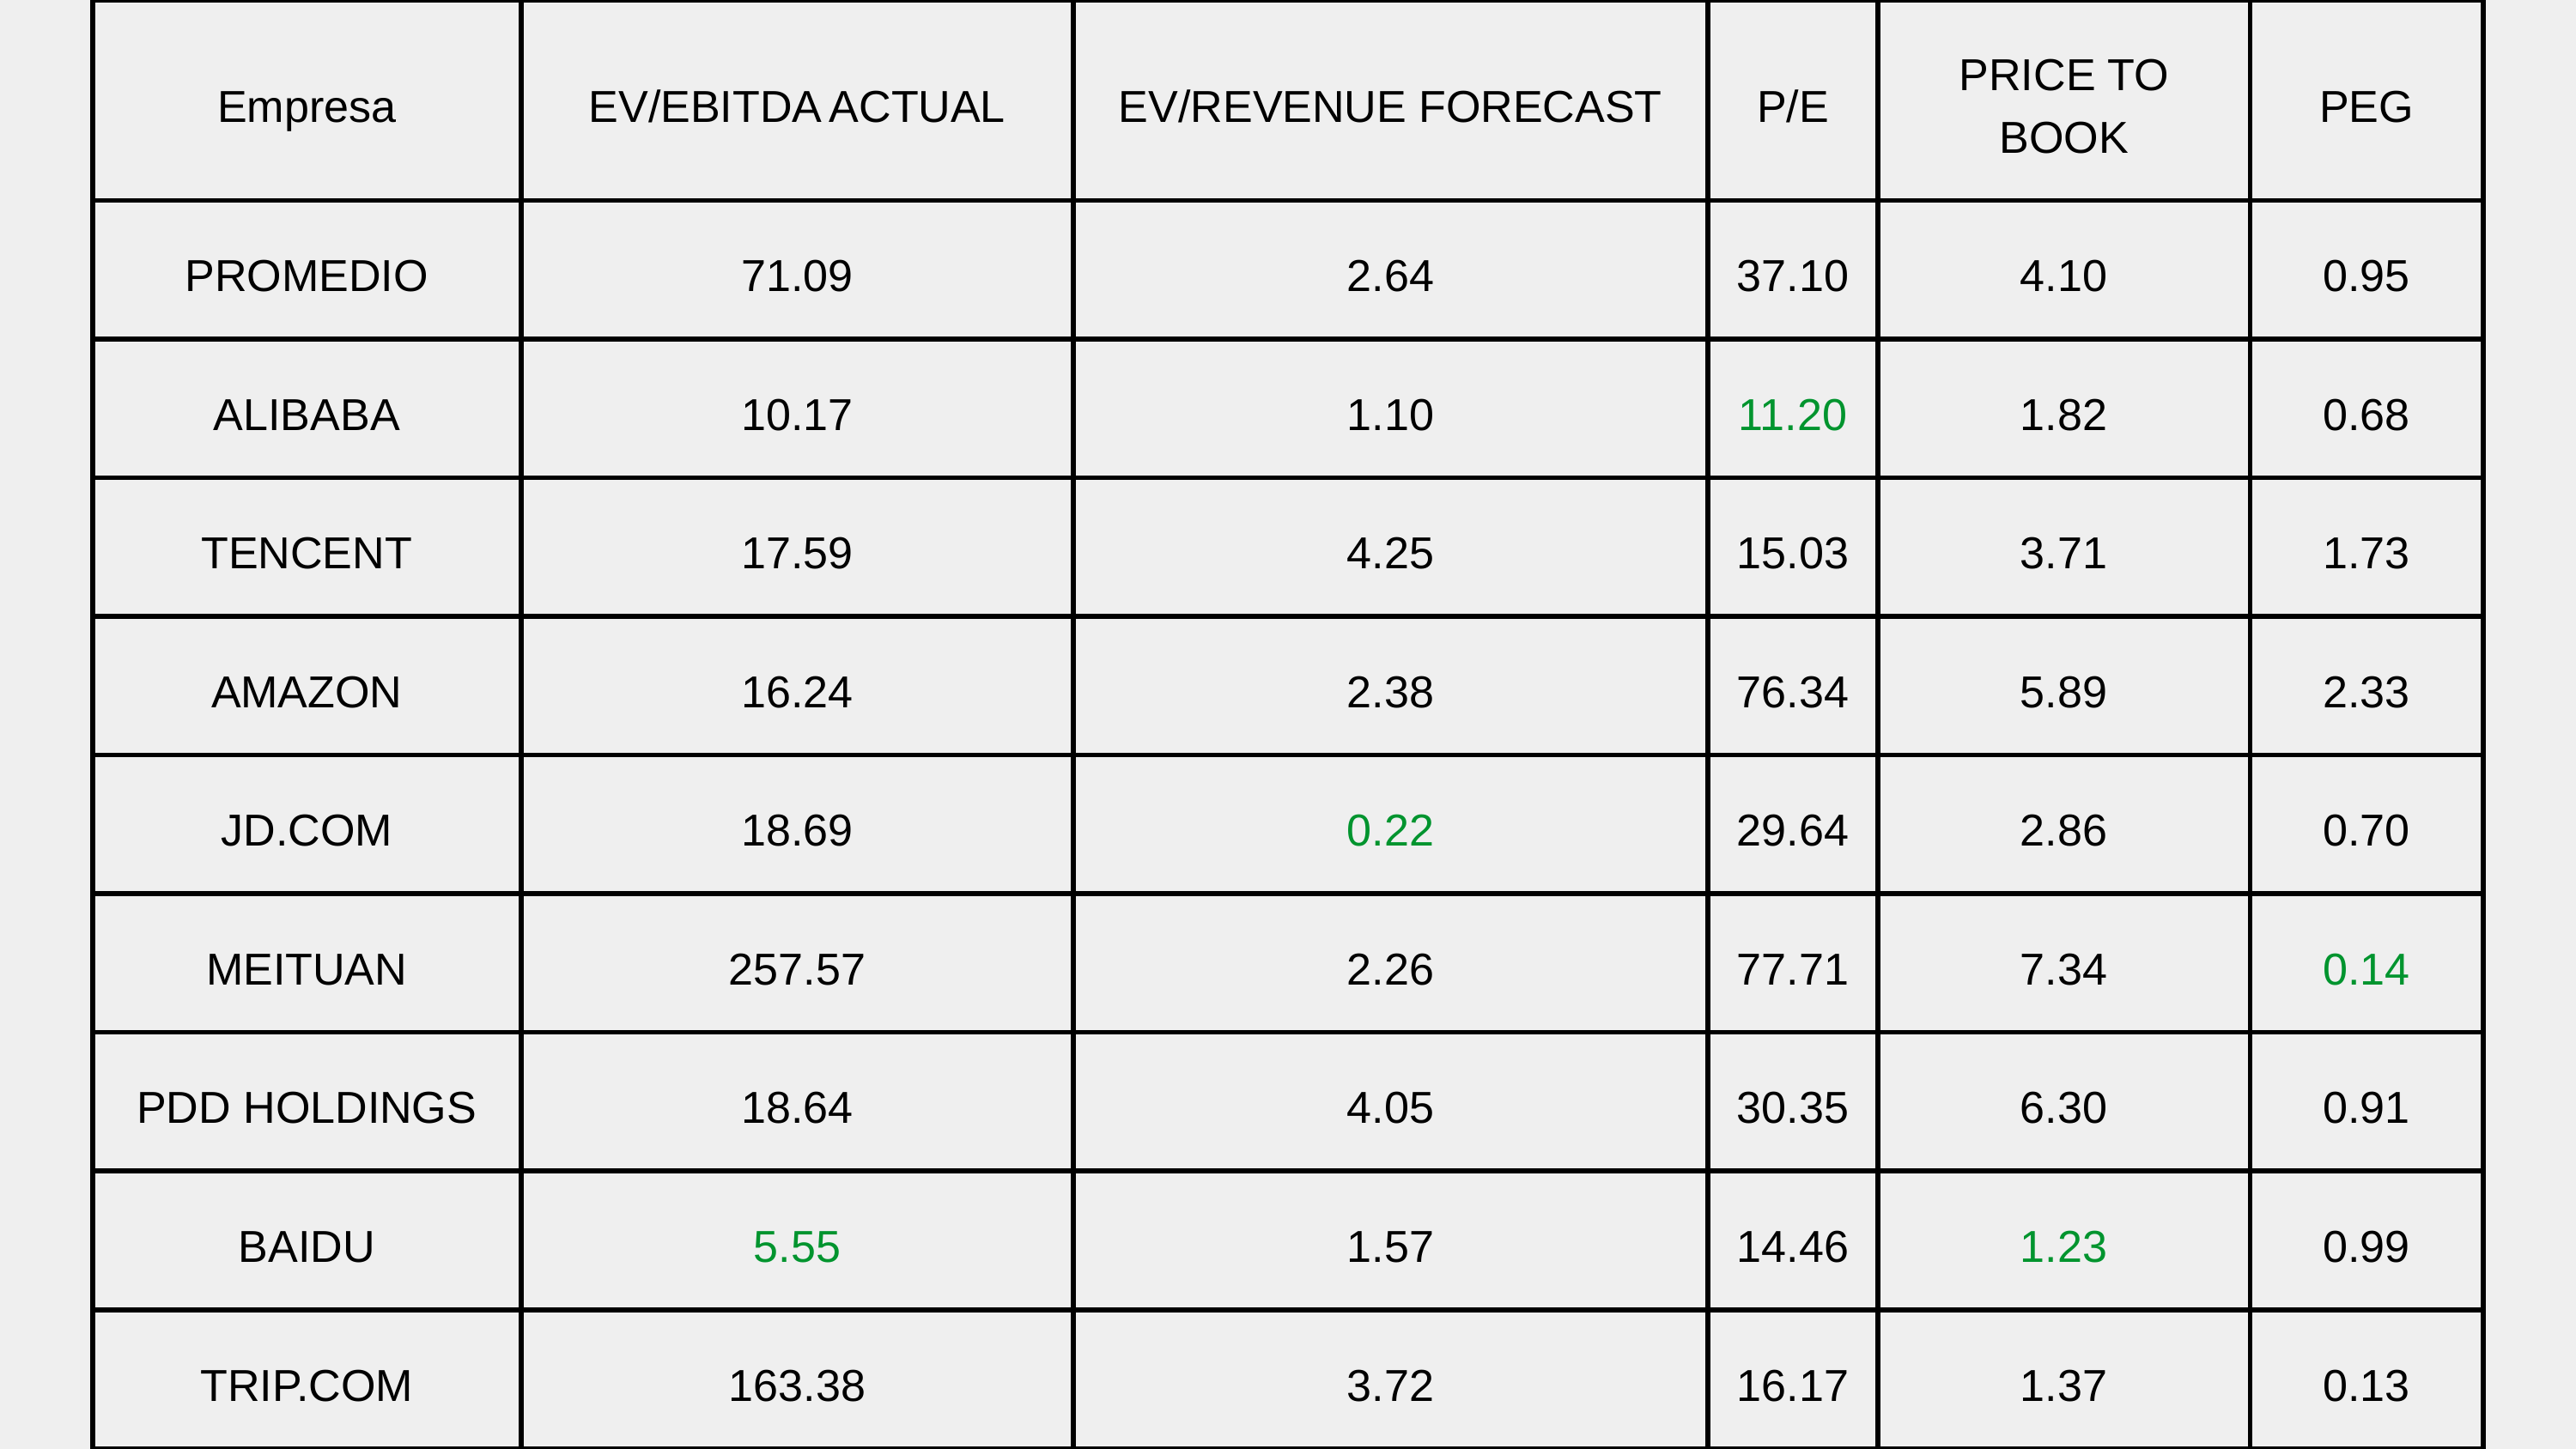

| Empresa | EV/EBITDA ACTUAL | EV/REVENUE FORECAST | P/E | PRICE TO BOOK | PEG |
| --- | --- | --- | --- | --- | --- |
| PROMEDIO | 71.09 | 2.64 | 37.10 | 4.10 | 0.95 |
| ALIBABA | 10.17 | 1.10 | 11.20 | 1.82 | 0.68 |
| TENCENT | 17.59 | 4.25 | 15.03 | 3.71 | 1.73 |
| AMAZON | 16.24 | 2.38 | 76.34 | 5.89 | 2.33 |
| JD.COM | 18.69 | 0.22 | 29.64 | 2.86 | 0.70 |
| MEITUAN | 257.57 | 2.26 | 77.71 | 7.34 | 0.14 |
| PDD HOLDINGS | 18.64 | 4.05 | 30.35 | 6.30 | 0.91 |
| BAIDU | 5.55 | 1.57 | 14.46 | 1.23 | 0.99 |
| TRIP.COM | 163.38 | 3.72 | 16.17 | 1.37 | 0.13 |